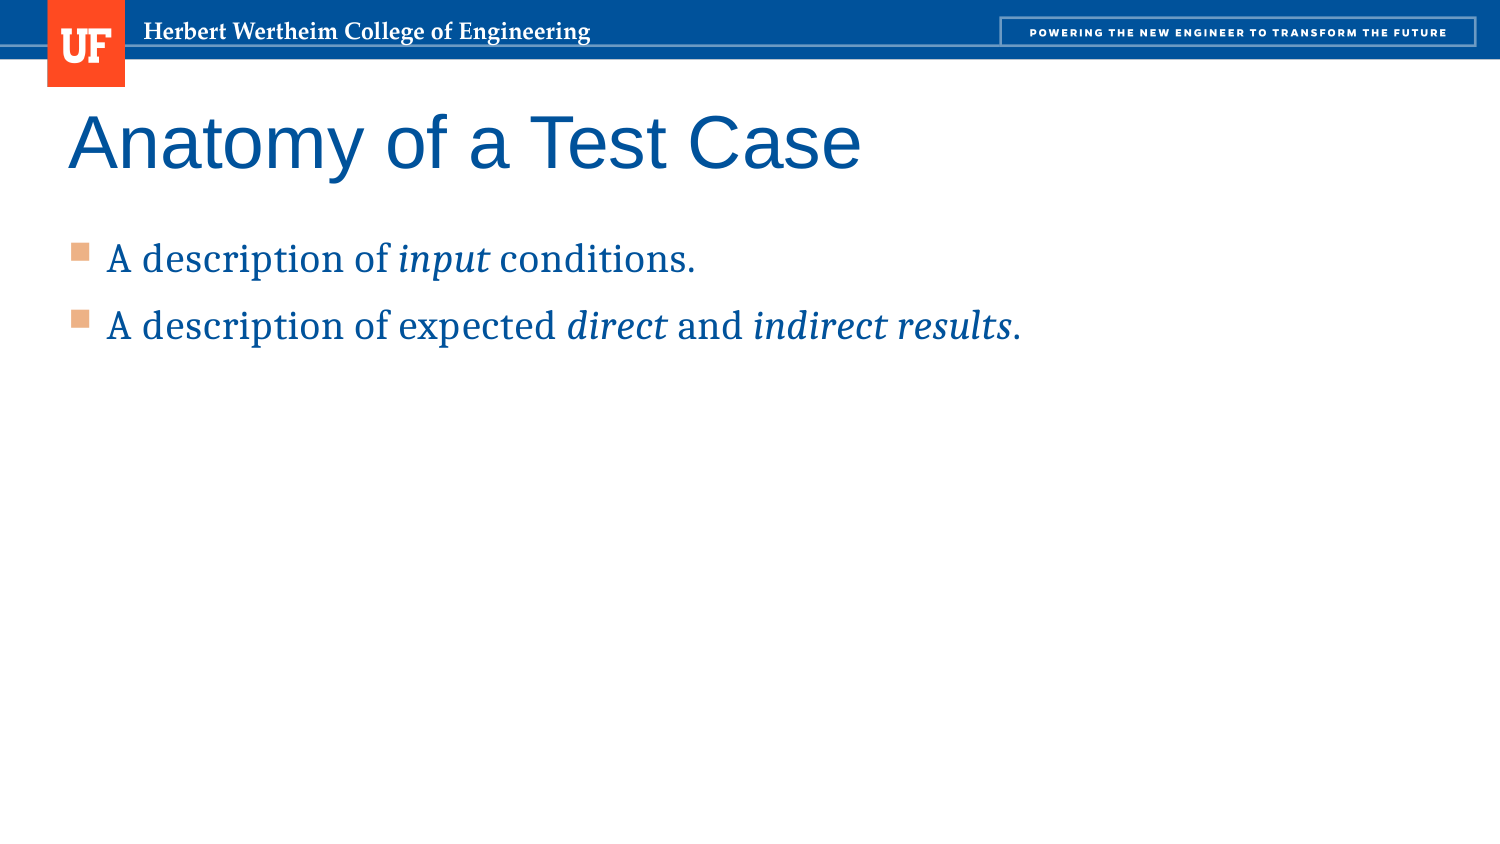

# Anatomy of a Test Case
A description of input conditions.
A description of expected direct and indirect results.